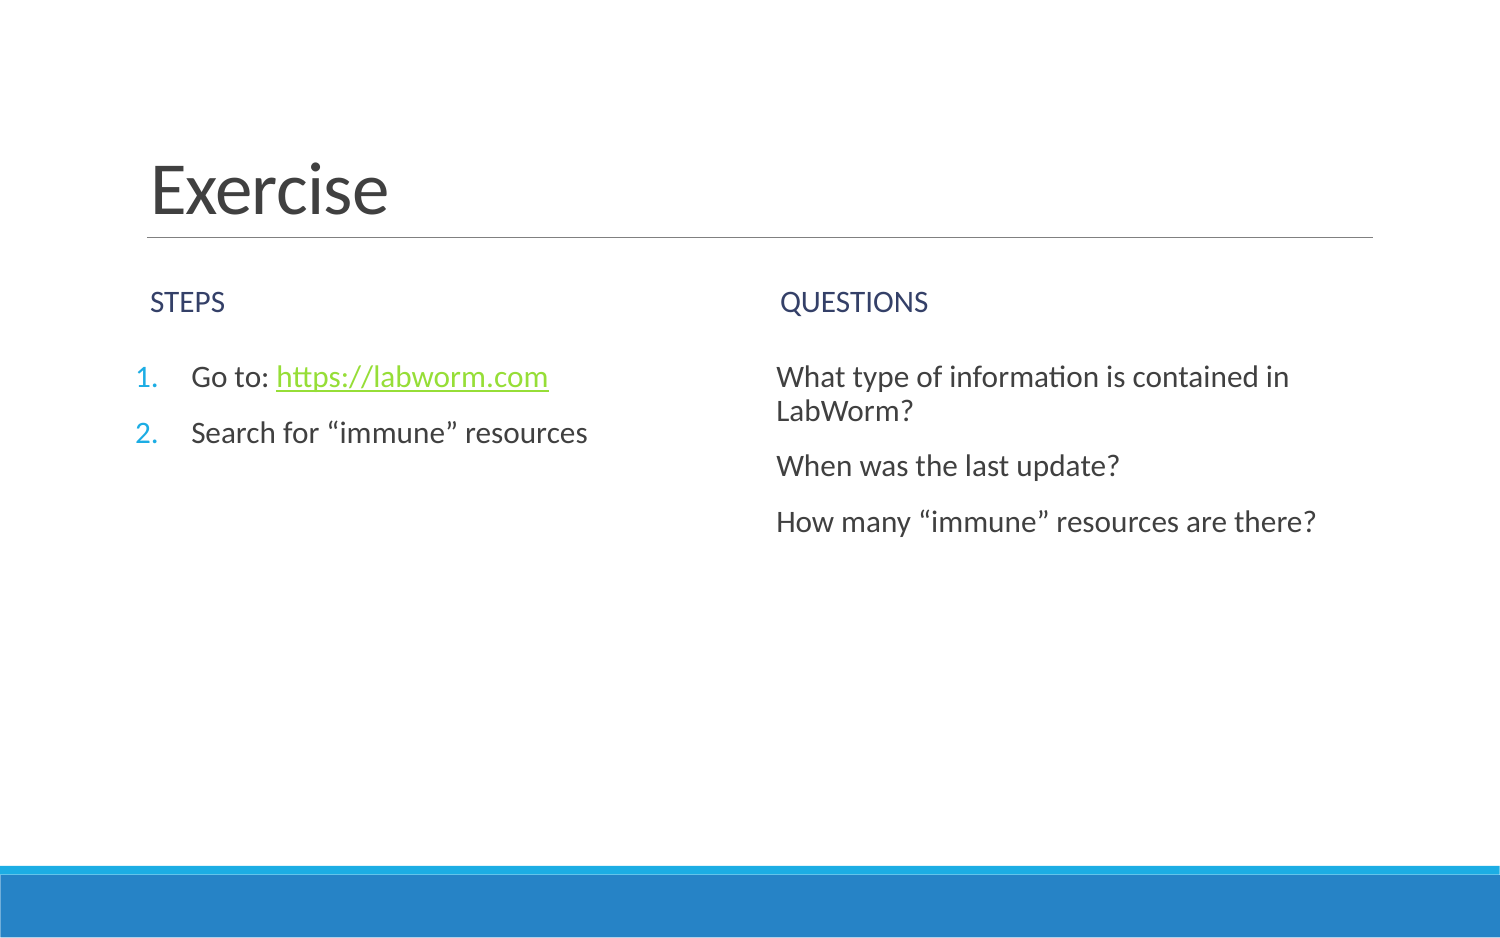

# Exercise
Steps
Questions
What type of information is contained in LabWorm?
When was the last update?
How many “immune” resources are there?
Go to: https://labworm.com
Search for “immune” resources